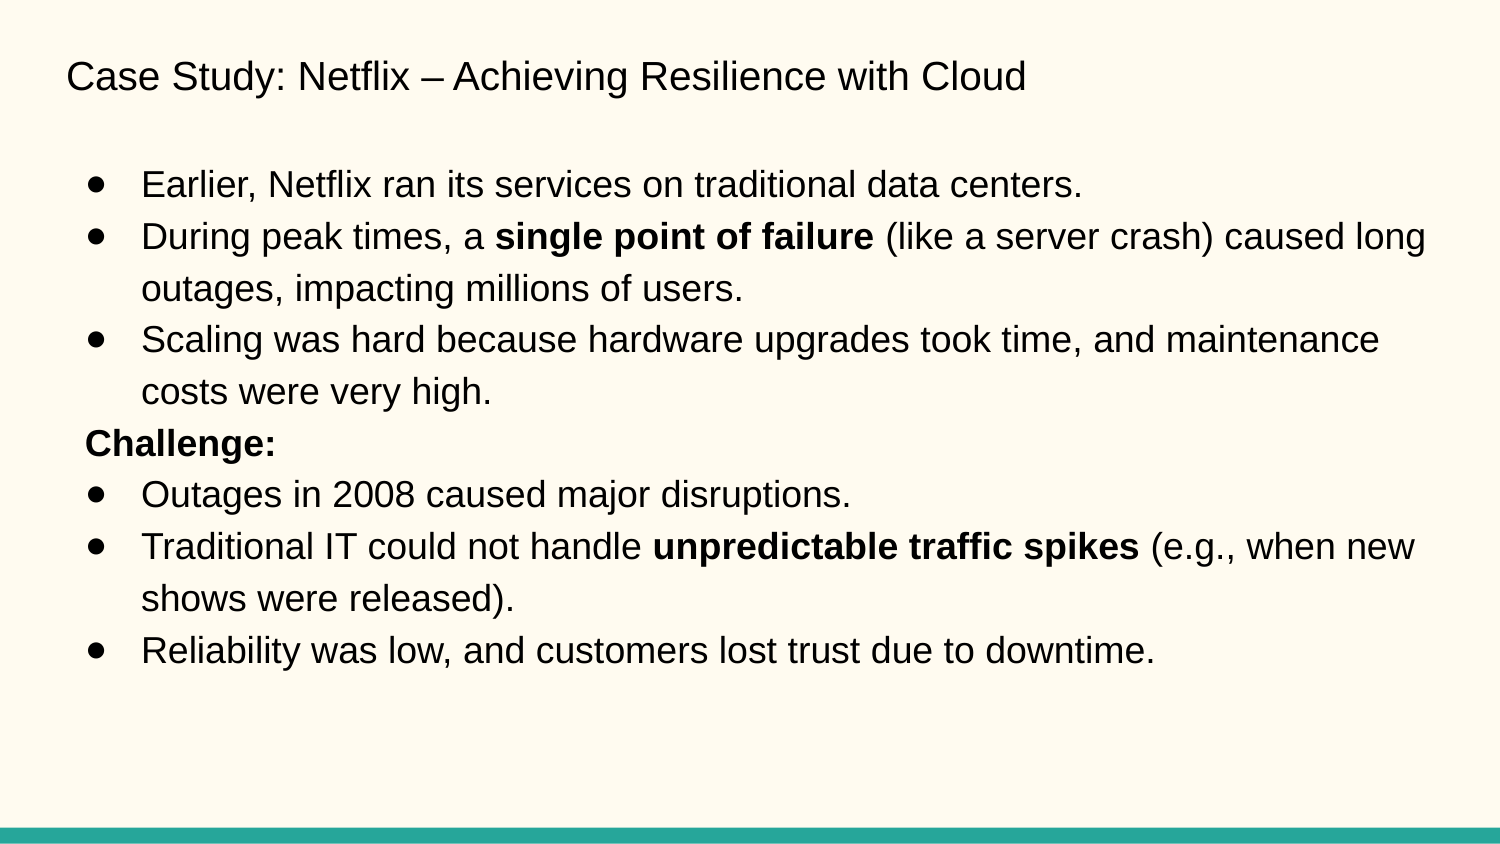

# Case Study: Netflix – Achieving Resilience with Cloud
Earlier, Netflix ran its services on traditional data centers.
During peak times, a single point of failure (like a server crash) caused long outages, impacting millions of users.
Scaling was hard because hardware upgrades took time, and maintenance costs were very high.
Challenge:
Outages in 2008 caused major disruptions.
Traditional IT could not handle unpredictable traffic spikes (e.g., when new shows were released).
Reliability was low, and customers lost trust due to downtime.